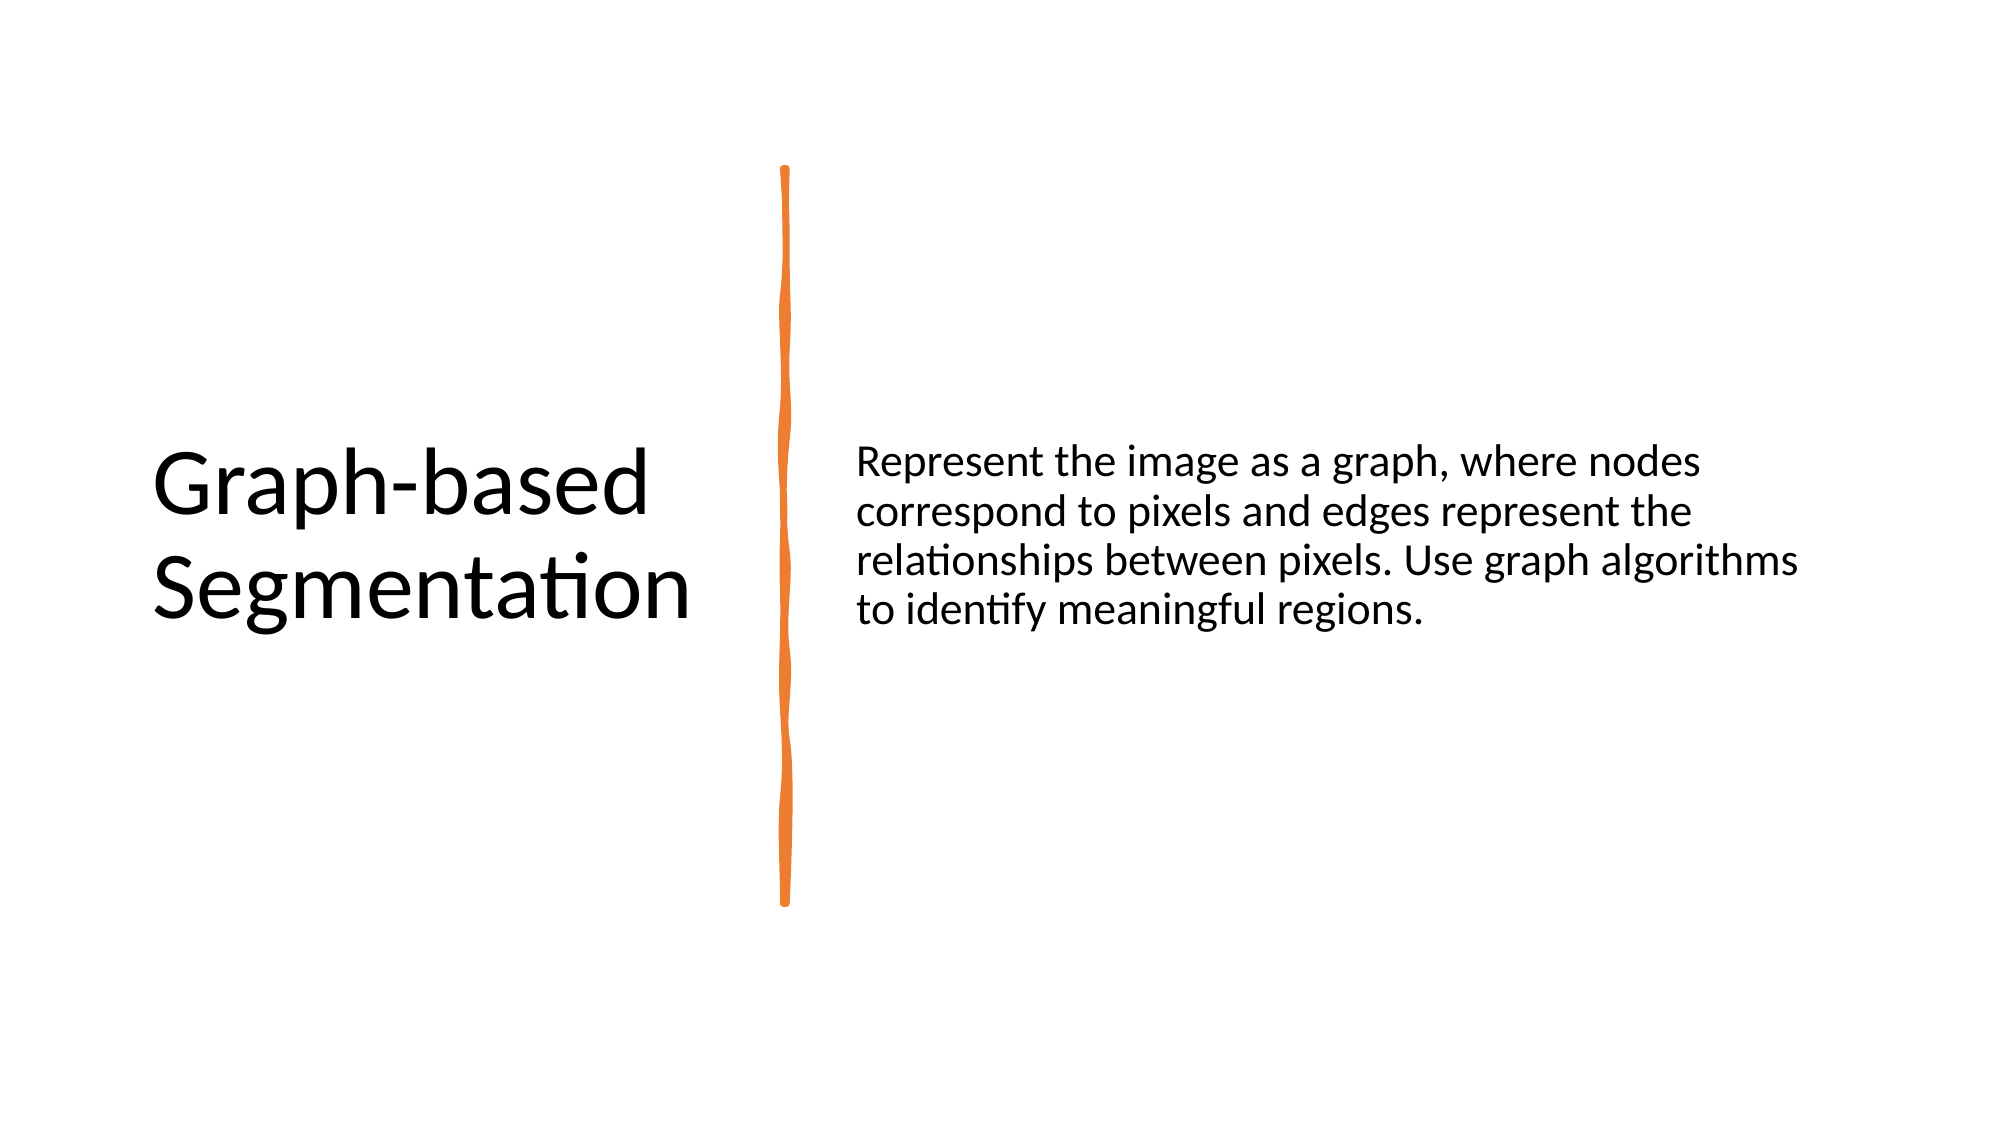

# Graph-based Segmentation
Represent the image as a graph, where nodes correspond to pixels and edges represent the relationships between pixels. Use graph algorithms to identify meaningful regions.